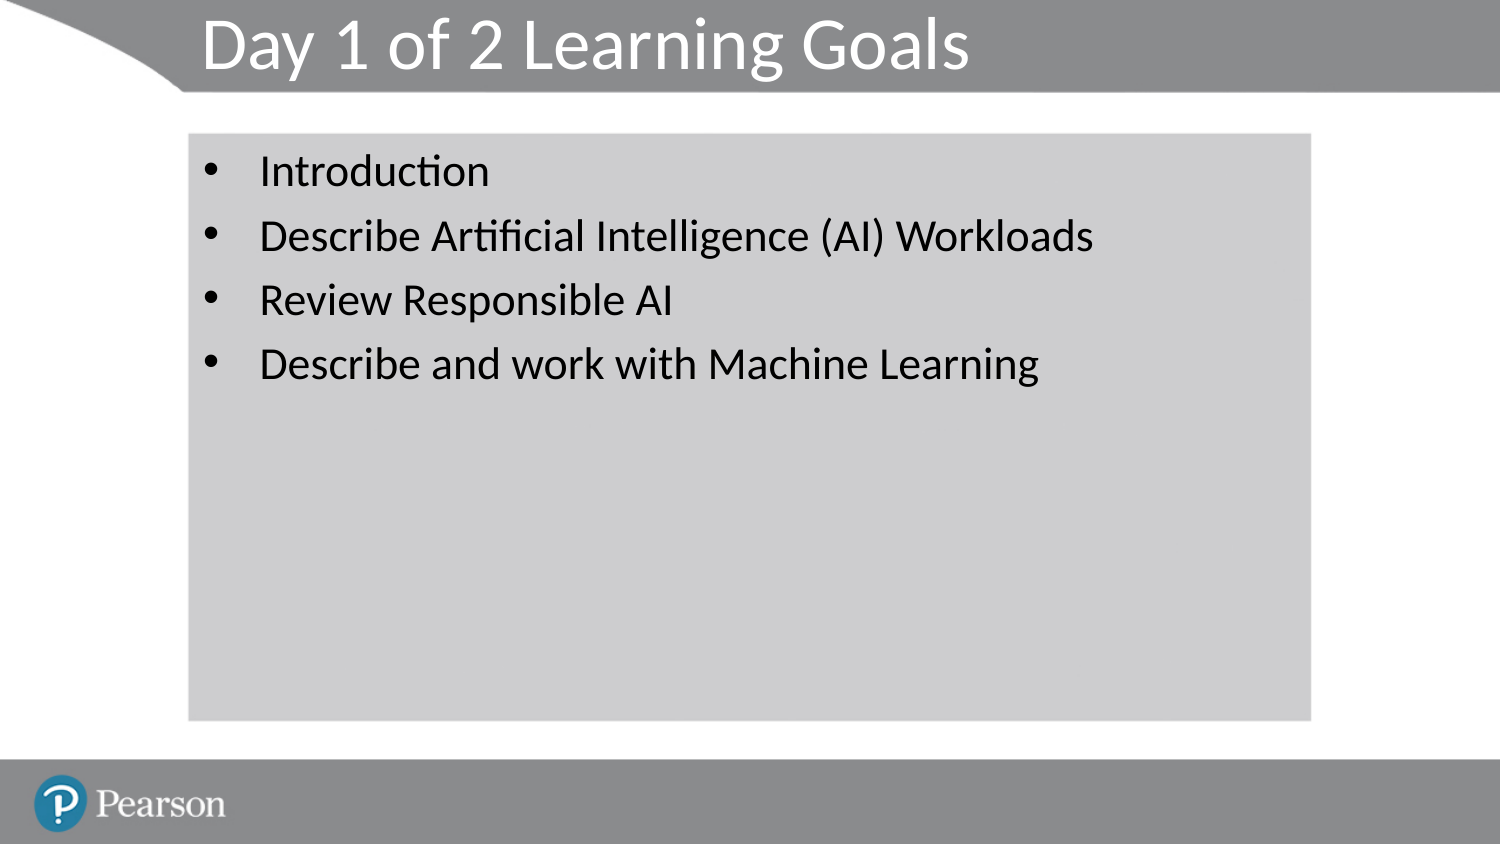

# Day 1 of 2 Learning Goals
Introduction
Describe Artificial Intelligence (AI) Workloads
Review Responsible AI
Describe and work with Machine Learning